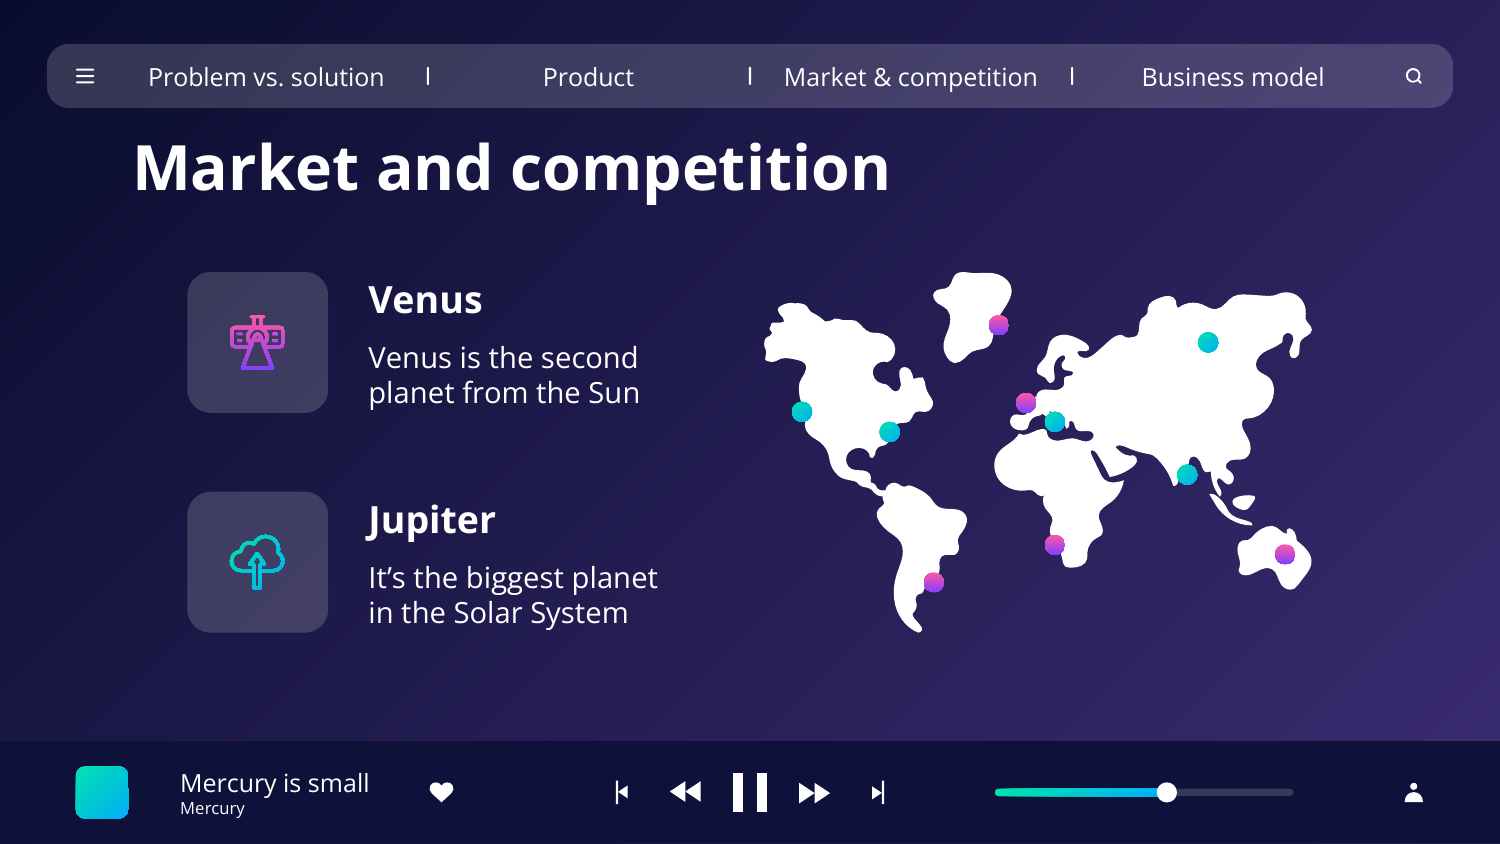

Problem vs. solution
Product
Market & competition
Business model
# Market and competition

Venus

Venus is the second planet from the Sun

Jupiter

It’s the biggest planet in the Solar System

Mercury is small
Mercury